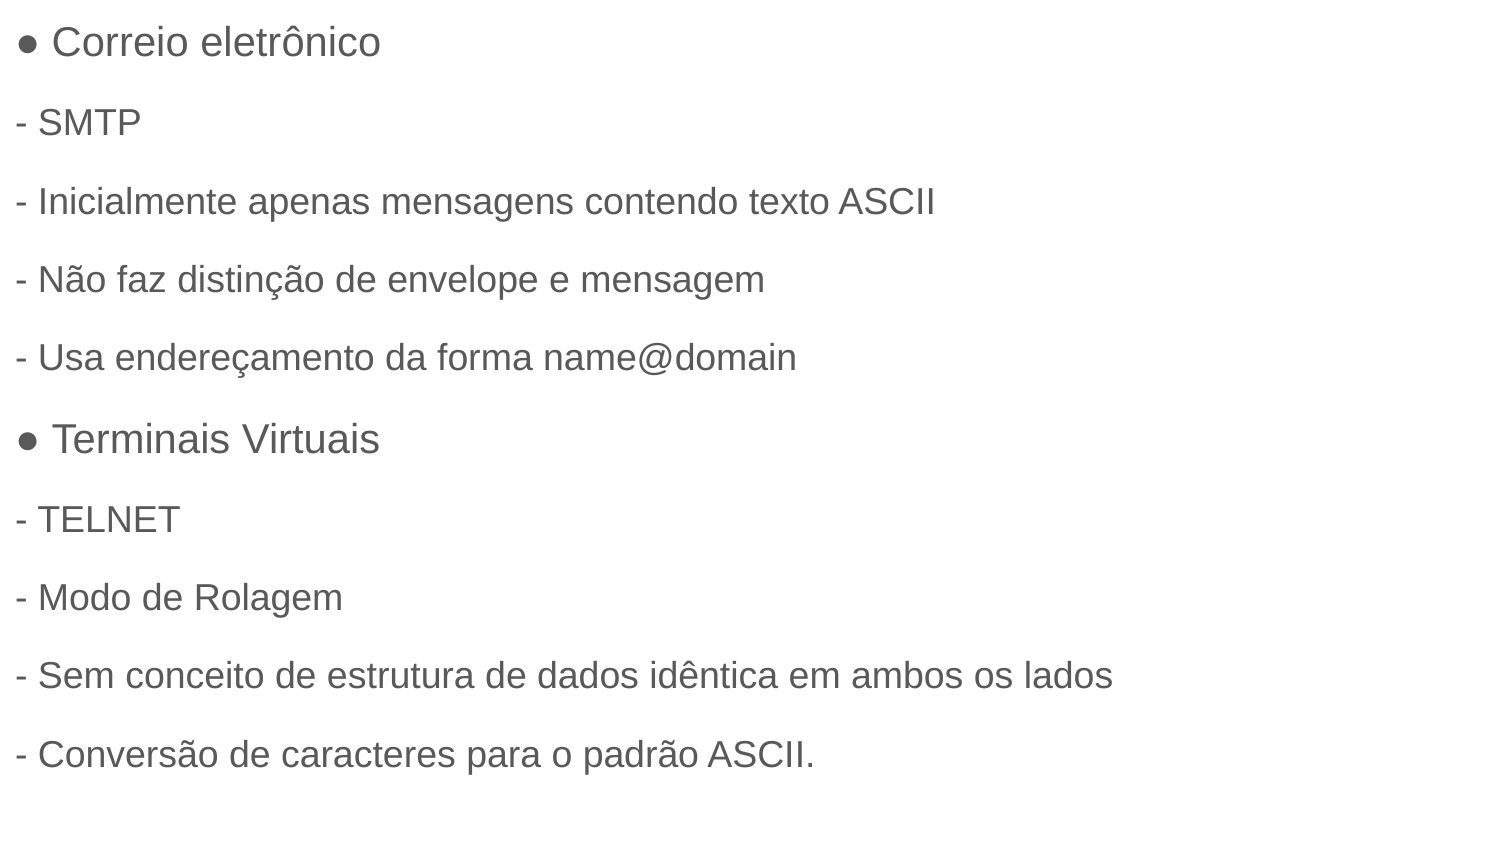

● Correio eletrônico
- SMTP
- Inicialmente apenas mensagens contendo texto ASCII
- Não faz distinção de envelope e mensagem
- Usa endereçamento da forma name@domain
● Terminais Virtuais
- TELNET
- Modo de Rolagem
- Sem conceito de estrutura de dados idêntica em ambos os lados
- Conversão de caracteres para o padrão ASCII.